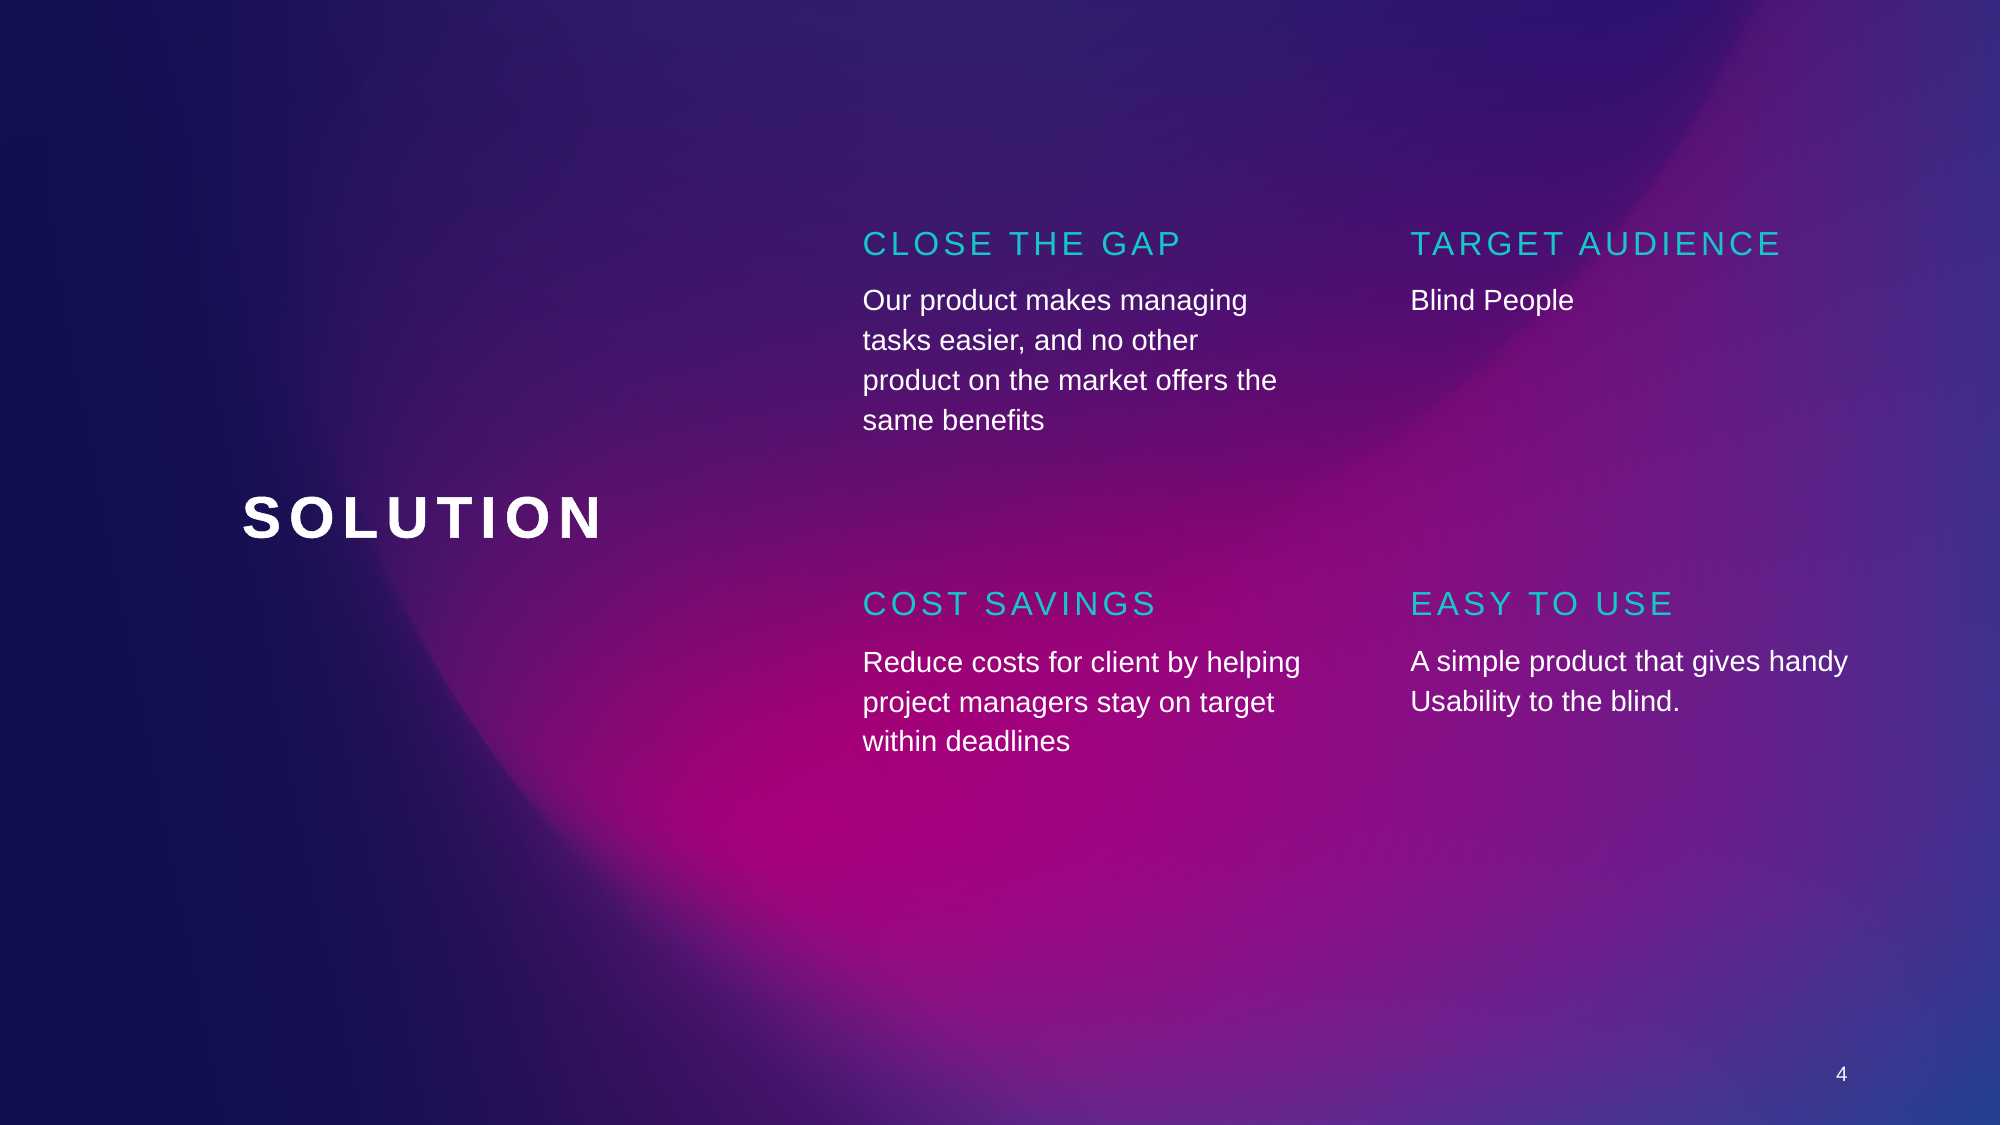

Close the gap
Target audience
Our product makes managing tasks easier, and no other product on the market offers the same benefits
Blind People
# Solution
Cost savings
Easy to use
A simple product that gives handy Usability to the blind.
Reduce costs for client by helping project managers stay on target within deadlines
4